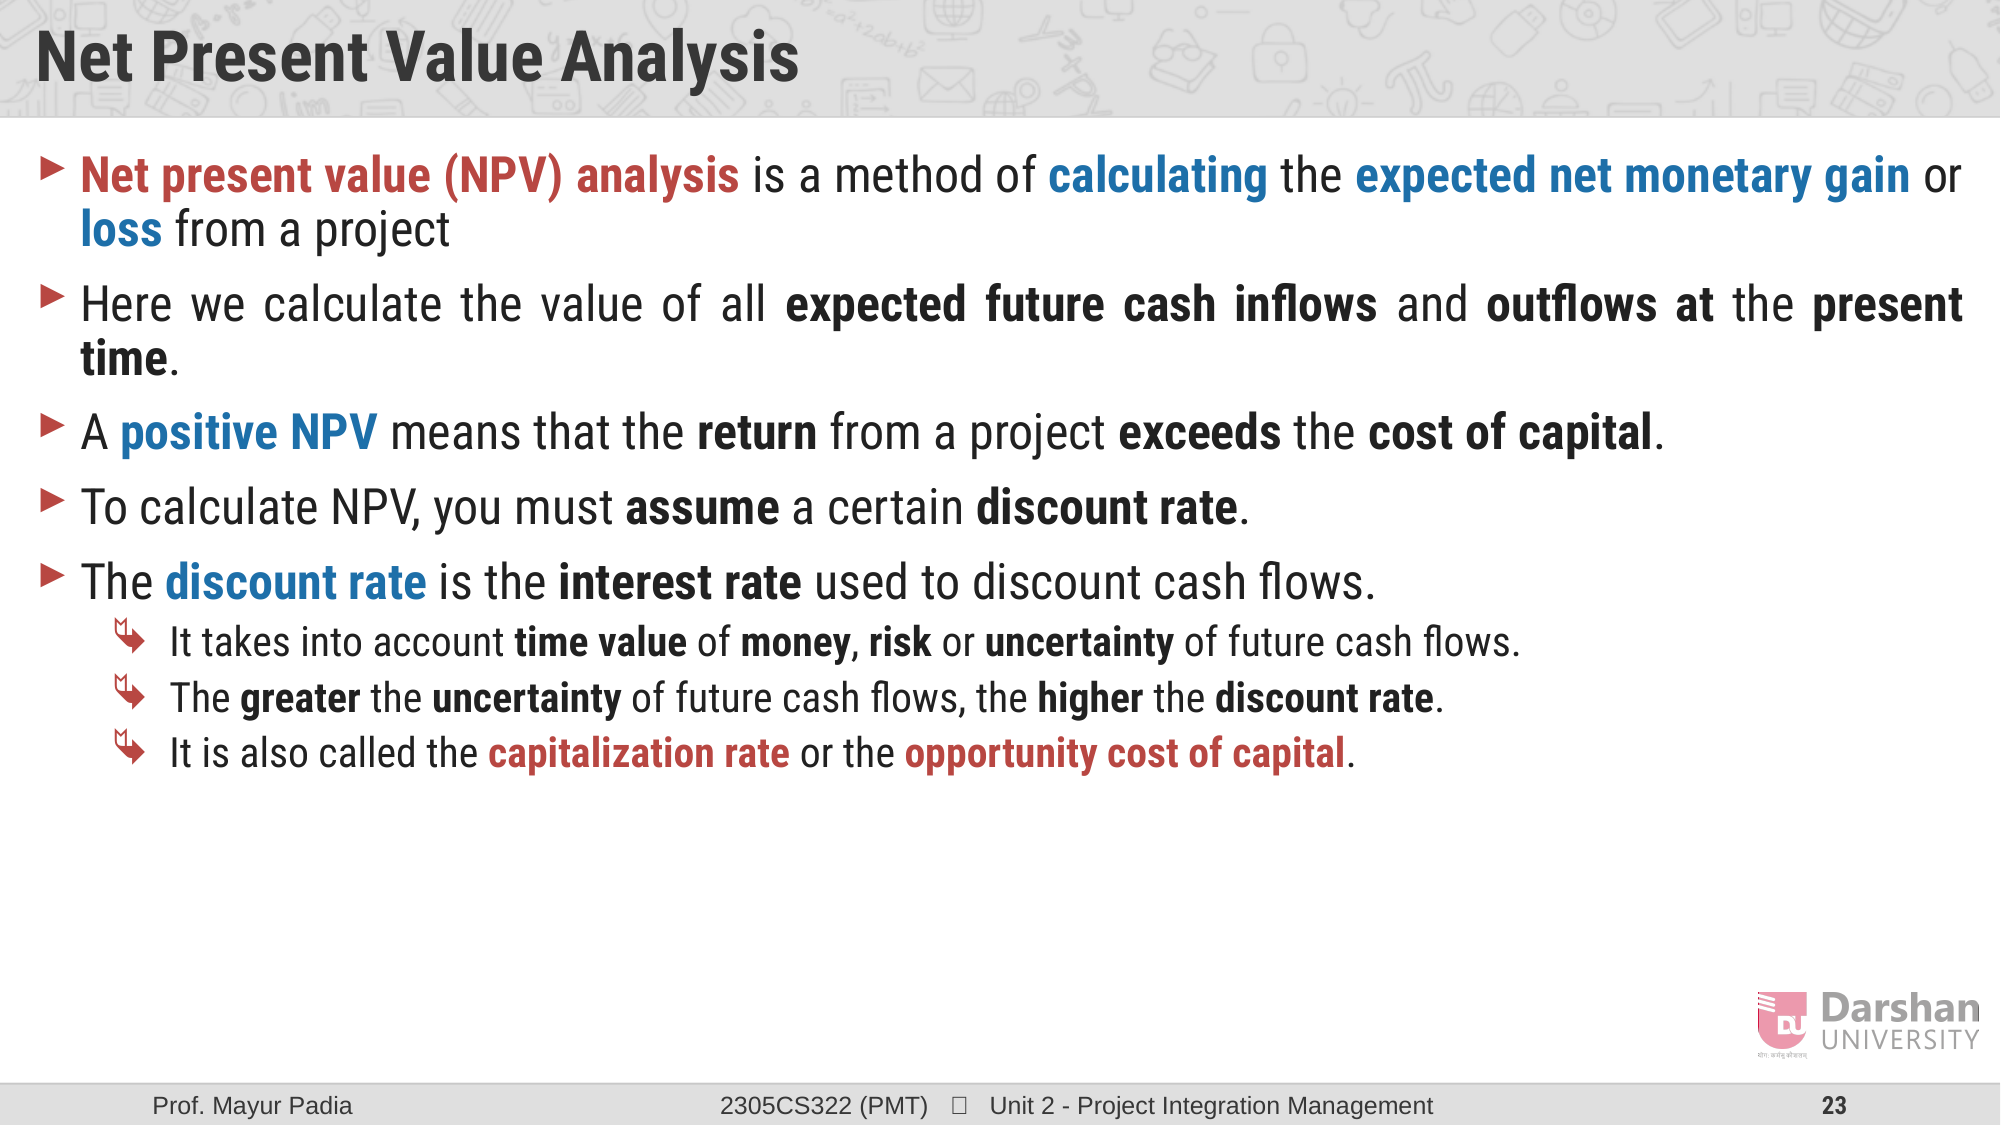

# Net Present Value Analysis
Net present value (NPV) analysis is a method of calculating the expected net monetary gain or loss from a project
Here we calculate the value of all expected future cash inflows and outflows at the present time.
A positive NPV means that the return from a project exceeds the cost of capital.
To calculate NPV, you must assume a certain discount rate.
The discount rate is the interest rate used to discount cash flows.
It takes into account time value of money, risk or uncertainty of future cash flows.
The greater the uncertainty of future cash flows, the higher the discount rate.
It is also called the capitalization rate or the opportunity cost of capital.